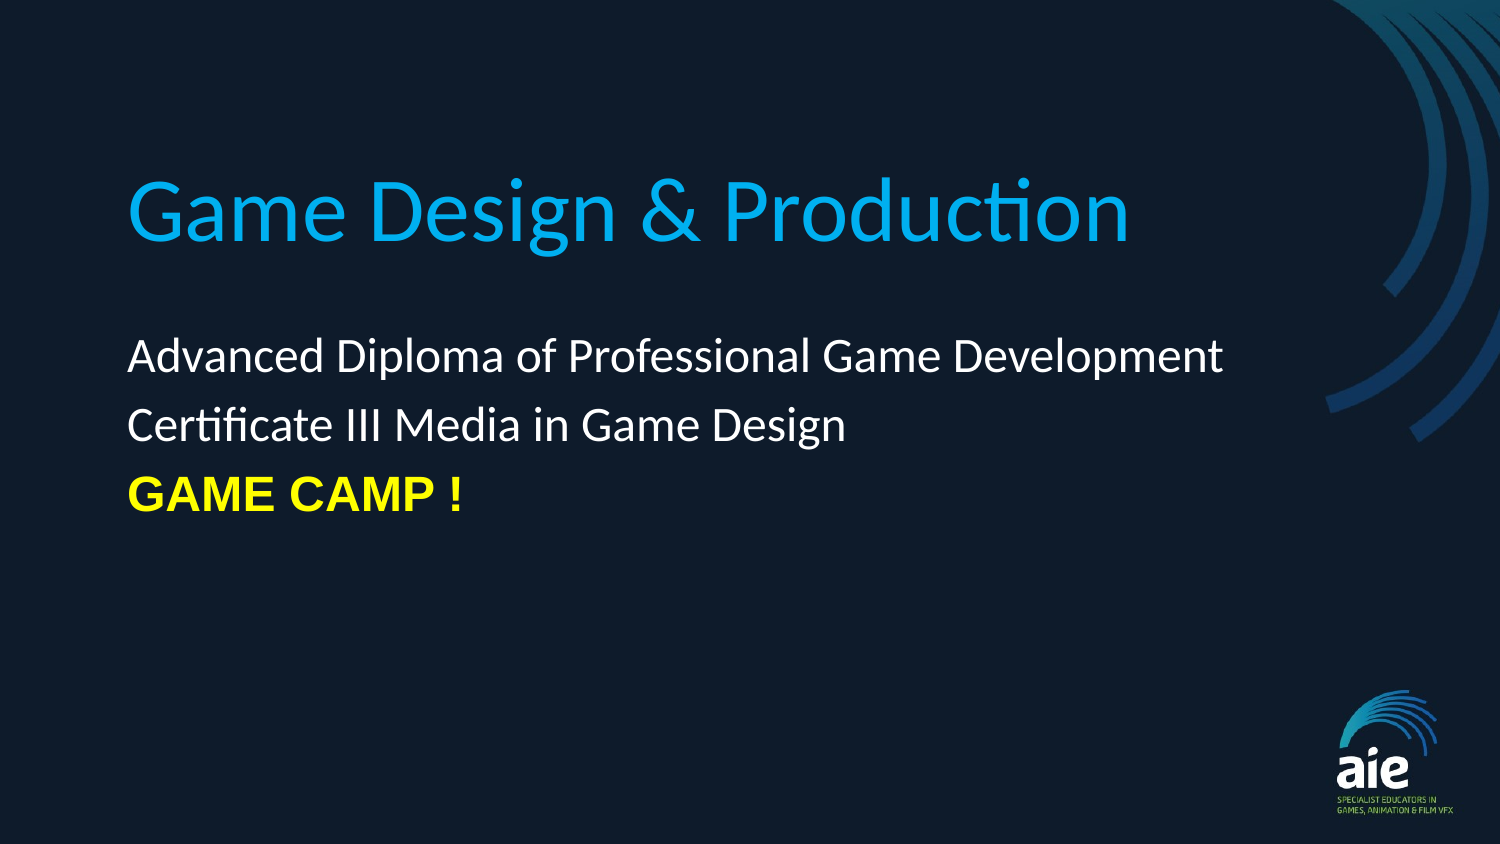

# Game Design & Production
Advanced Diploma of Professional Game Development
Certificate III Media in Game Design
GAME CAMP !